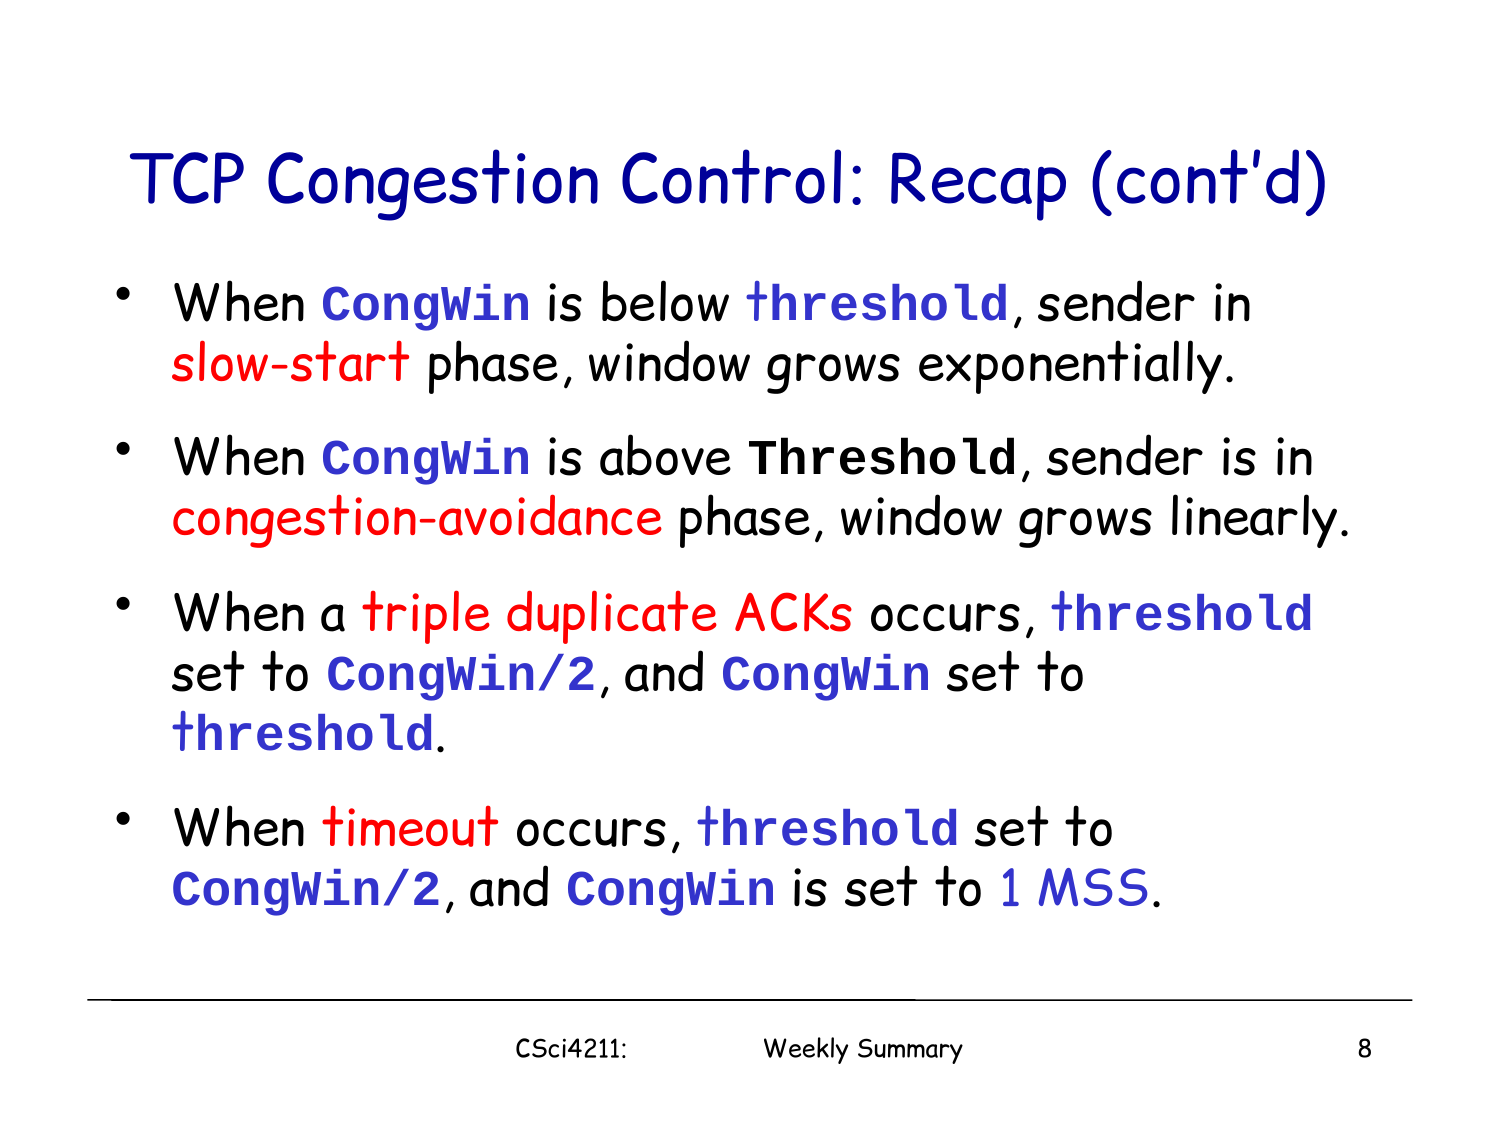

# TCP Congestion Control: Recap (cont’d)
When CongWin is below threshold, sender in slow-start phase, window grows exponentially.
When CongWin is above Threshold, sender is in congestion-avoidance phase, window grows linearly.
When a triple duplicate ACKs occurs, threshold set to CongWin/2, and CongWin set to threshold.
When timeout occurs, threshold set to CongWin/2, and CongWin is set to 1 MSS.
CSci4211:                  Weekly Summary
8